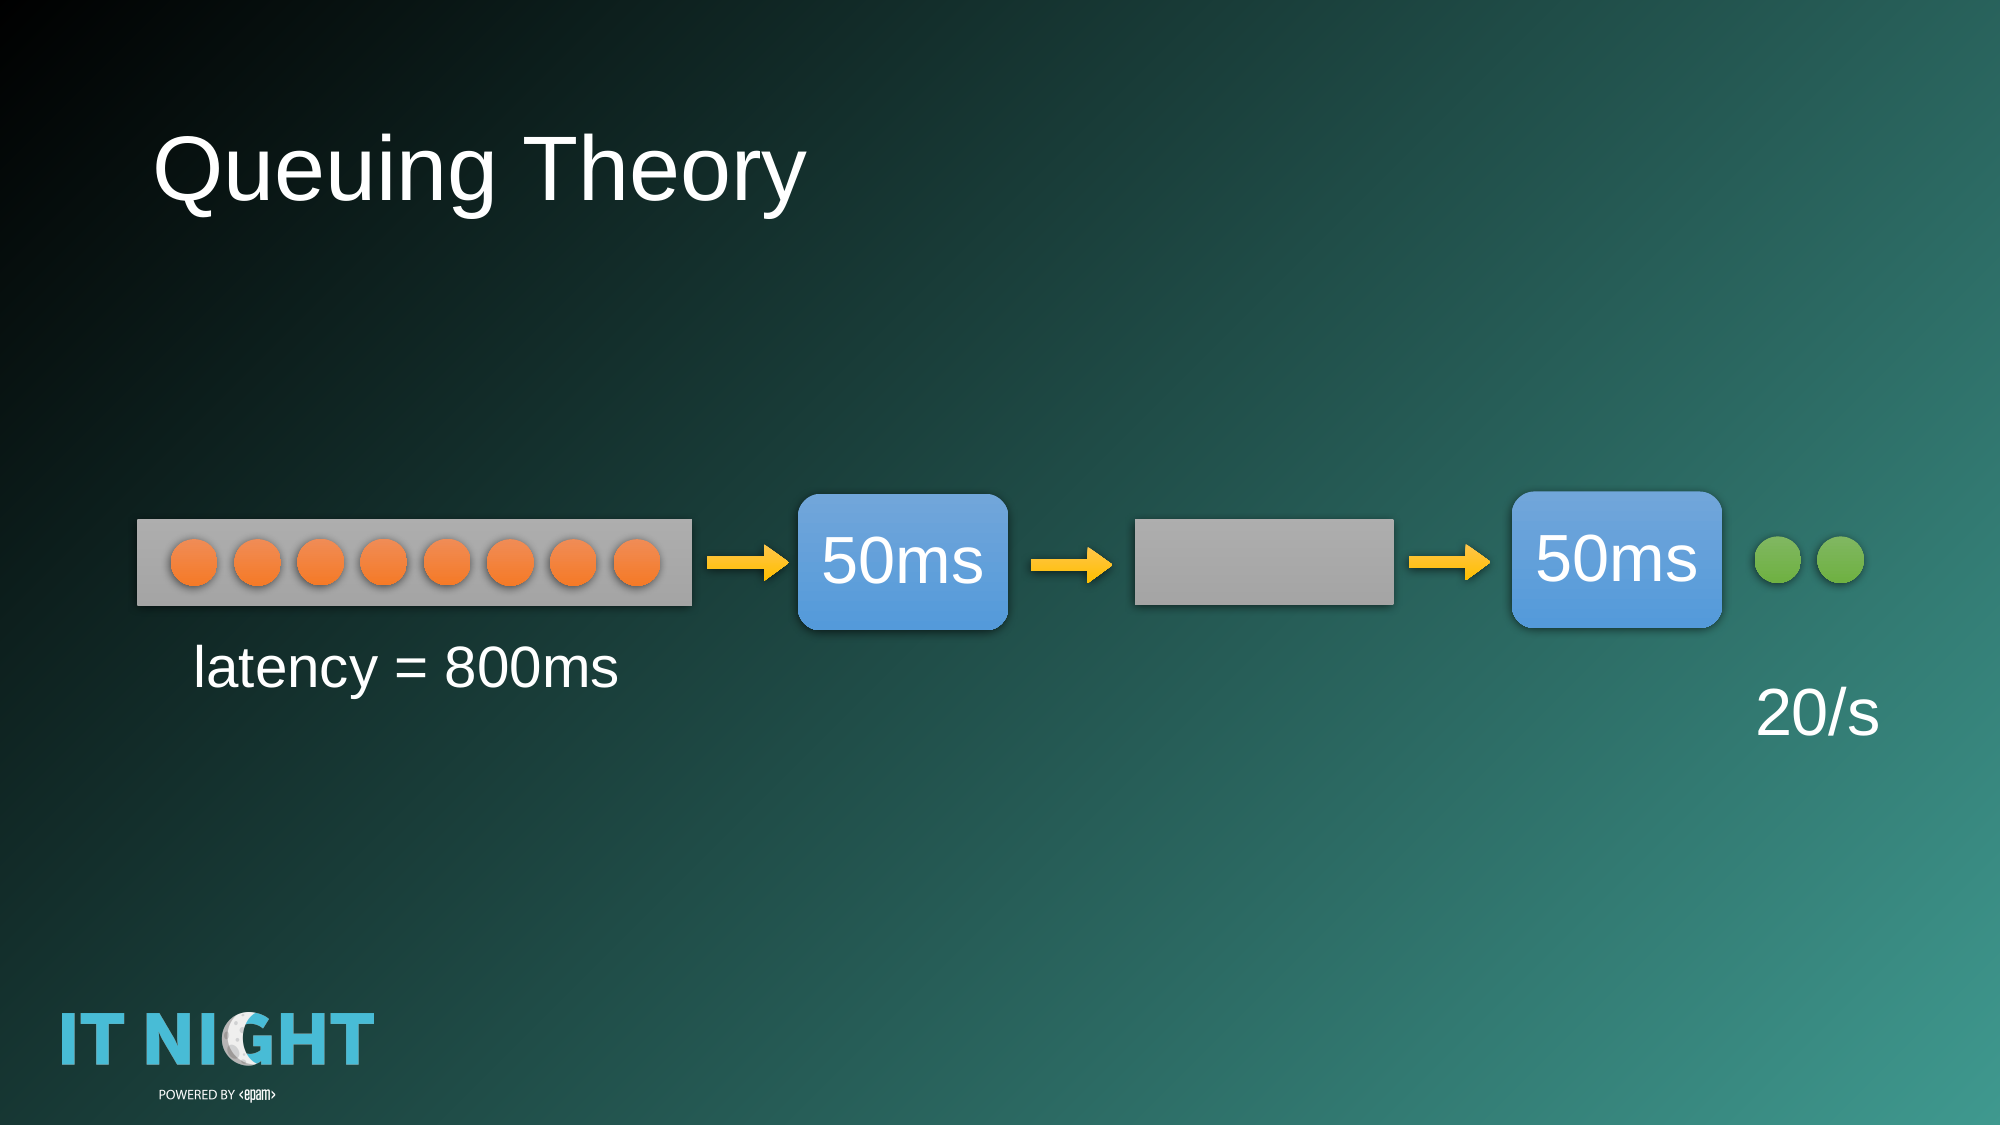

# Queuing Theory
50ms

50ms

latency = 800ms
20/s